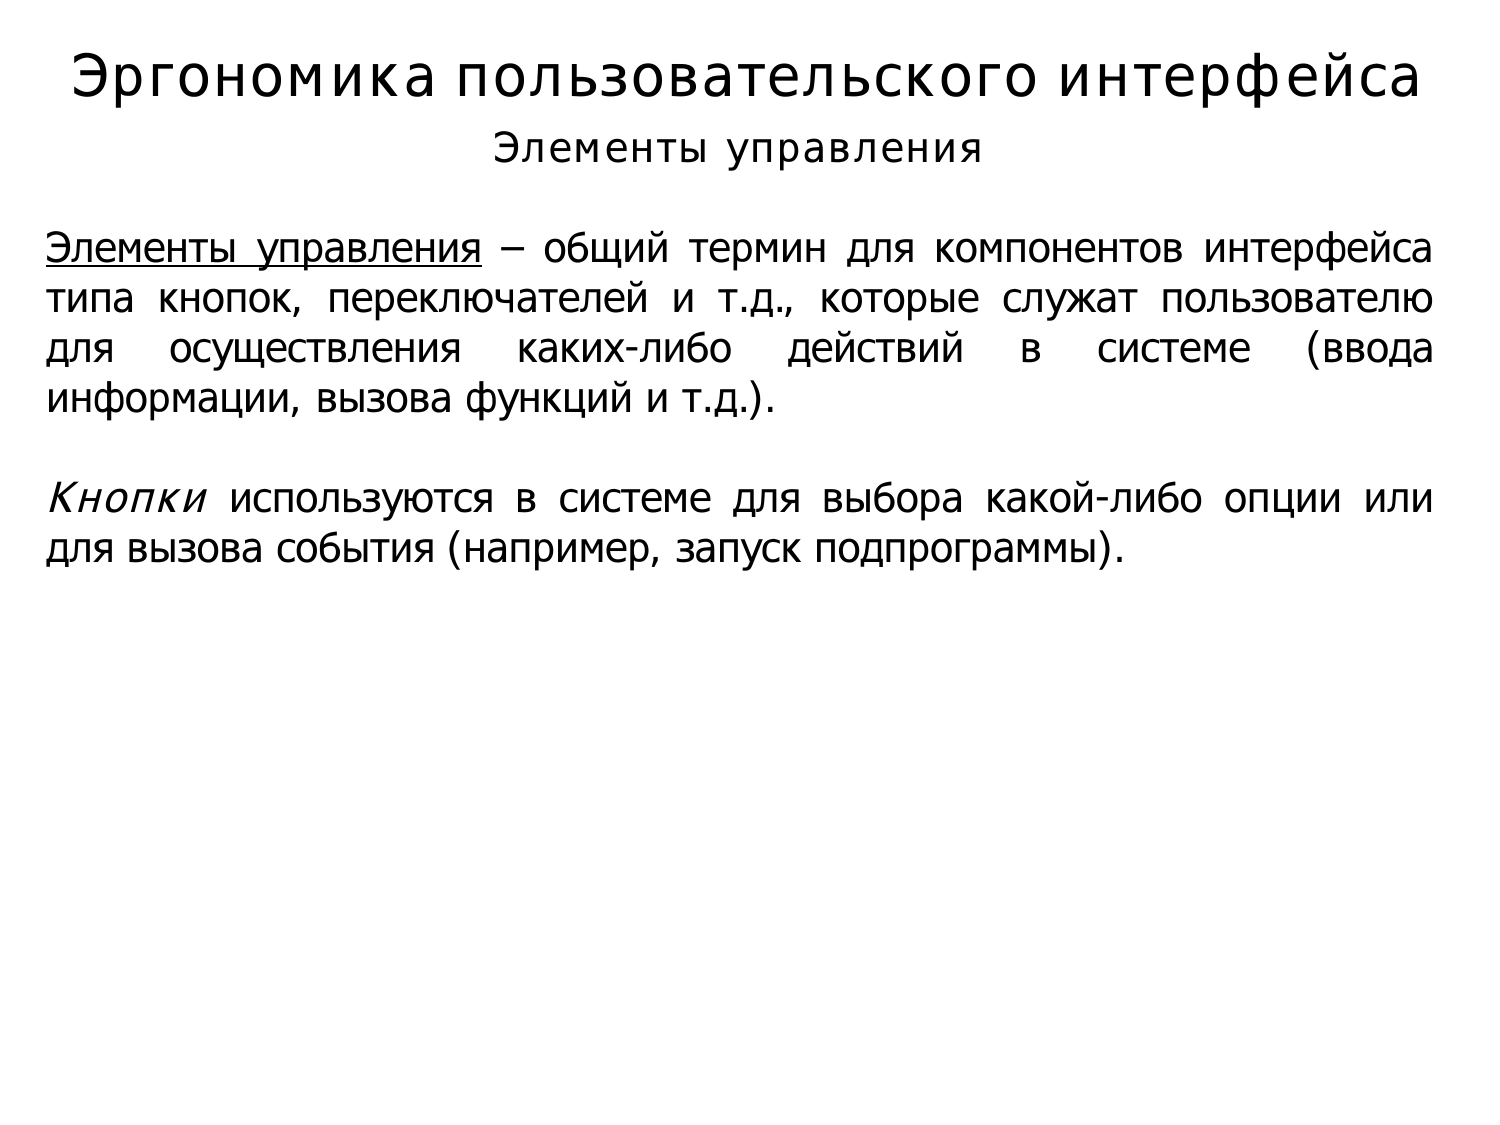

Эргономика пользовательского интерфейса
Элементы управления

Элементы управления – общий термин для компонентов интерфейса типа кнопок, переключателей и т.д., которые служат пользователю для осуществления каких-либо действий в систе­ме (ввода информации, вызова функций и т.д.).

Кнопки используются в системе для выбора какой-либо оп­ции или для вызова события (например, запуск подпрограммы).